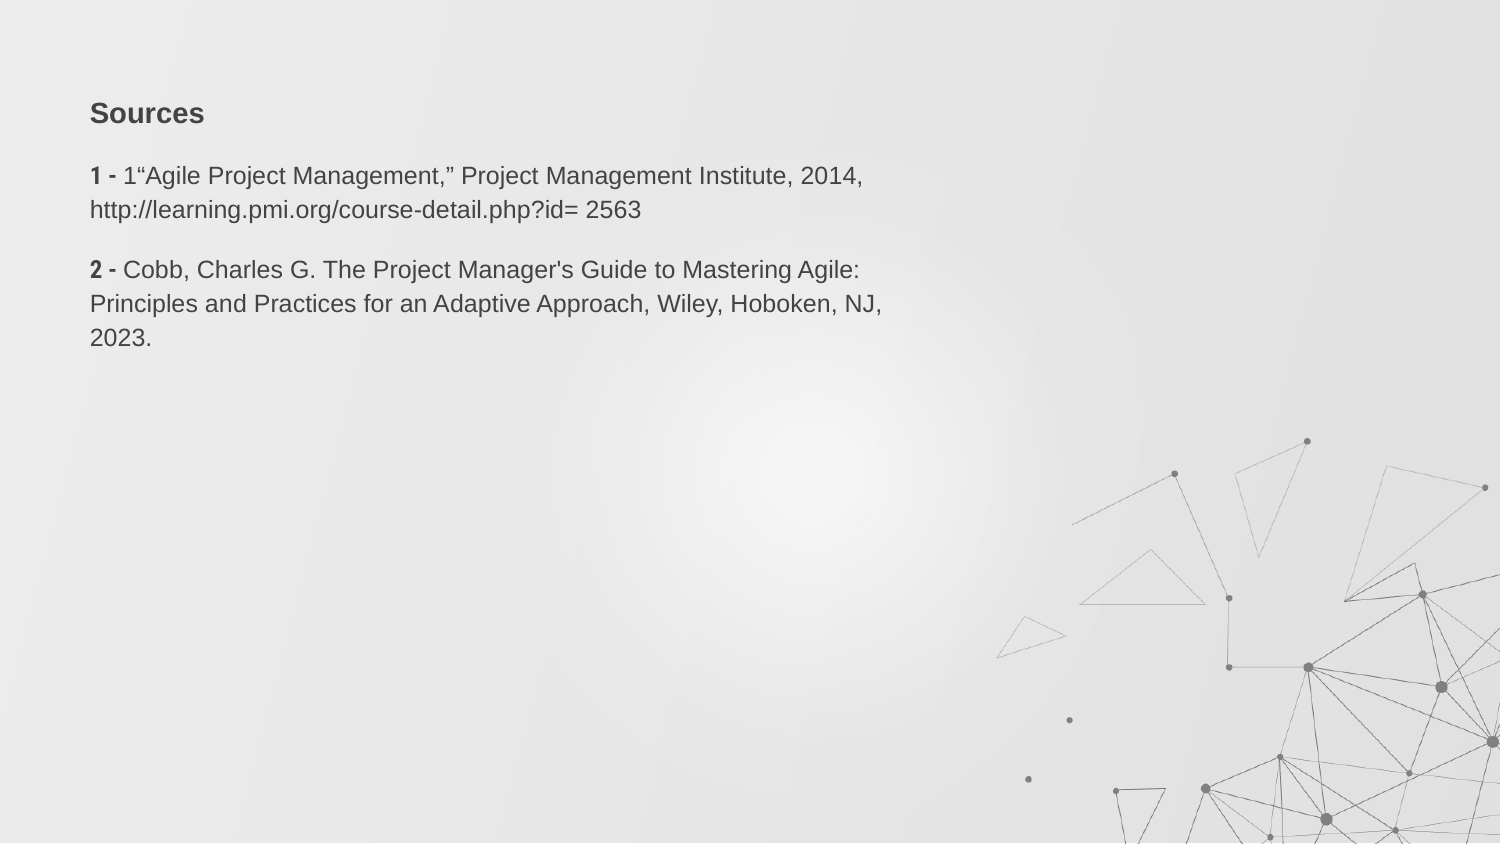

Sources
1 - 1“Agile Project Management,” Project Management Institute, 2014, http://learning.pmi.org/course-detail.php?id= 2563
2 - Cobb, Charles G. The Project Manager's Guide to Mastering Agile: Principles and Practices for an Adaptive Approach, Wiley, Hoboken, NJ, 2023.